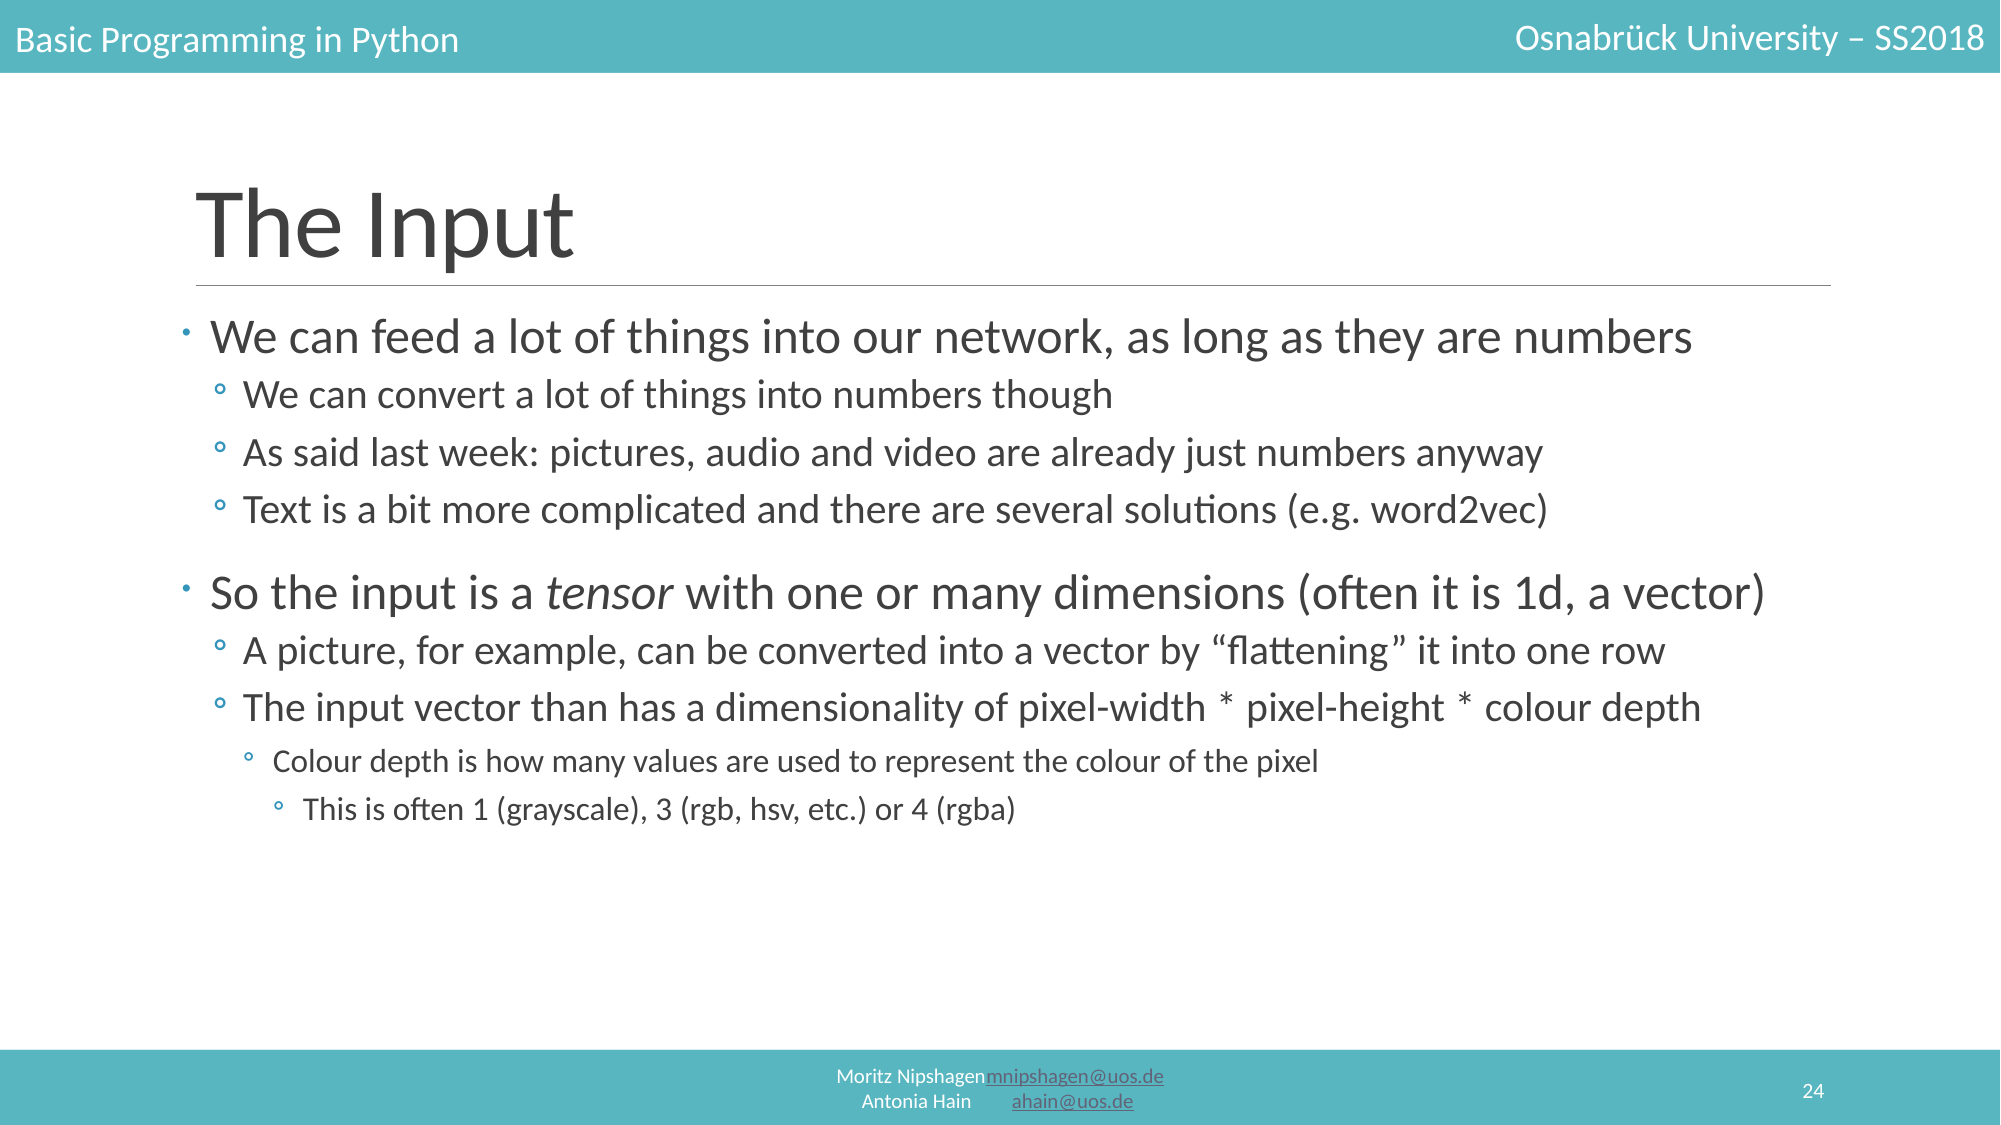

# The Input
We can feed a lot of things into our network, as long as they are numbers
We can convert a lot of things into numbers though
As said last week: pictures, audio and video are already just numbers anyway
Text is a bit more complicated and there are several solutions (e.g. word2vec)
So the input is a tensor with one or many dimensions (often it is 1d, a vector)
A picture, for example, can be converted into a vector by “flattening” it into one row
The input vector than has a dimensionality of pixel-width * pixel-height * colour depth
Colour depth is how many values are used to represent the colour of the pixel
This is often 1 (grayscale), 3 (rgb, hsv, etc.) or 4 (rgba)

24